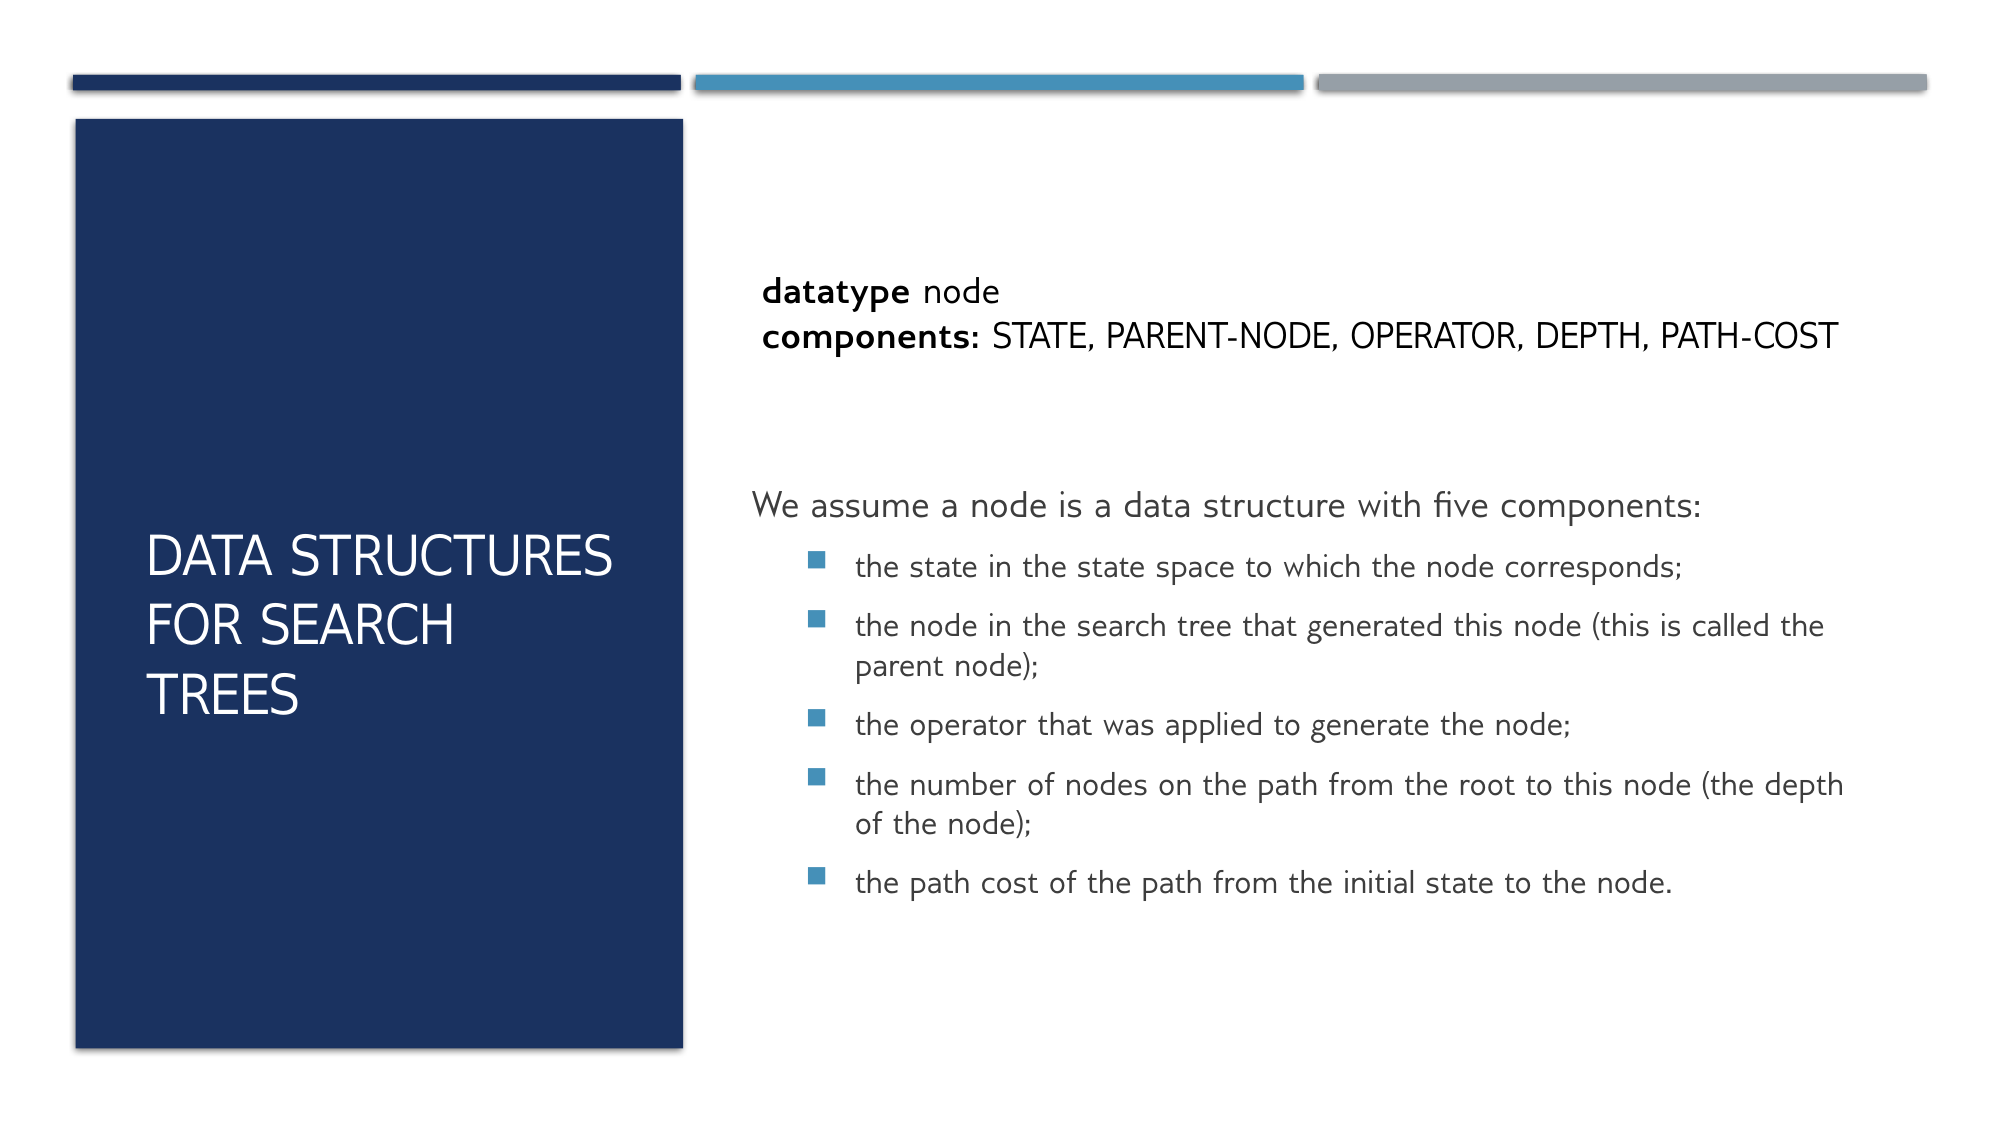

# Data structures for search trees
datatype node
components: STATE, PARENT-NODE, OPERATOR, DEPTH, PATH-COST
We assume a node is a data structure with five components:
the state in the state space to which the node corresponds;
the node in the search tree that generated this node (this is called the parent node);
the operator that was applied to generate the node;
the number of nodes on the path from the root to this node (the depth of the node);
the path cost of the path from the initial state to the node.